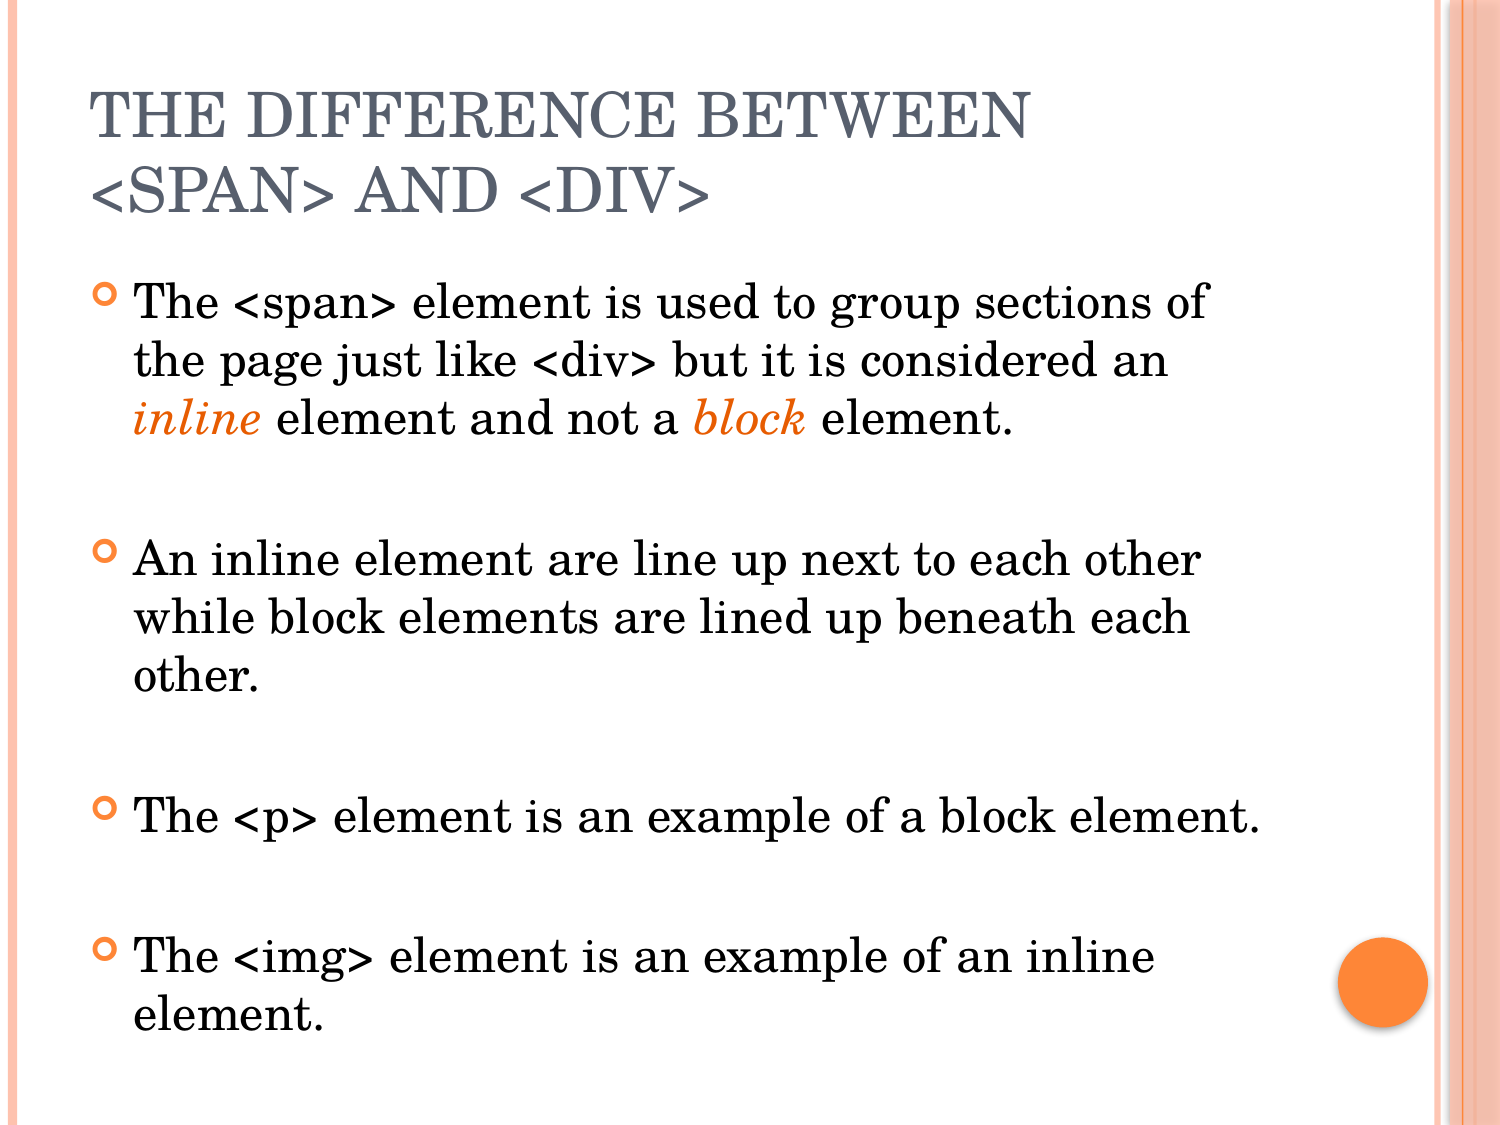

# The difference between <span> and <div>
The <span> element is used to group sections of the page just like <div> but it is considered an inline element and not a block element.

An inline element are line up next to each other while block elements are lined up beneath each other.

The <p> element is an example of a block element.

The <img> element is an example of an inline element.